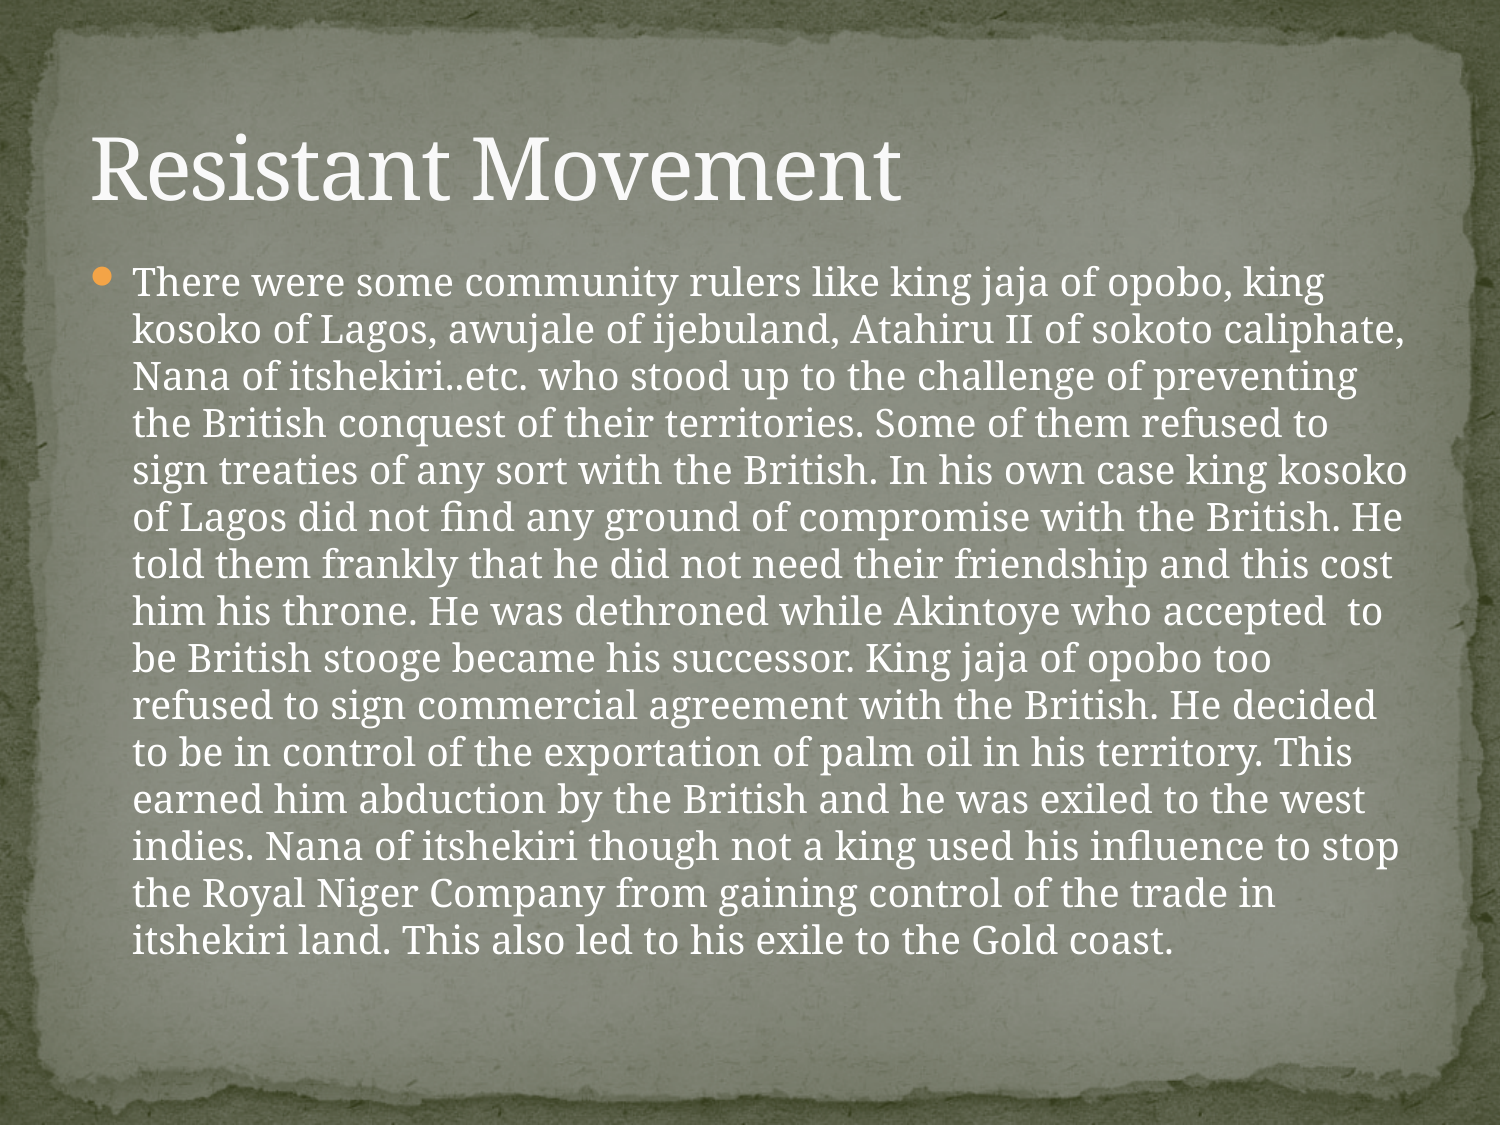

# Resistant Movement
There were some community rulers like king jaja of opobo, king kosoko of Lagos, awujale of ijebuland, Atahiru II of sokoto caliphate, Nana of itshekiri..etc. who stood up to the challenge of preventing the British conquest of their territories. Some of them refused to sign treaties of any sort with the British. In his own case king kosoko of Lagos did not find any ground of compromise with the British. He told them frankly that he did not need their friendship and this cost him his throne. He was dethroned while Akintoye who accepted  to be British stooge became his successor. King jaja of opobo too refused to sign commercial agreement with the British. He decided to be in control of the exportation of palm oil in his territory. This earned him abduction by the British and he was exiled to the west indies. Nana of itshekiri though not a king used his influence to stop the Royal Niger Company from gaining control of the trade in itshekiri land. This also led to his exile to the Gold coast.